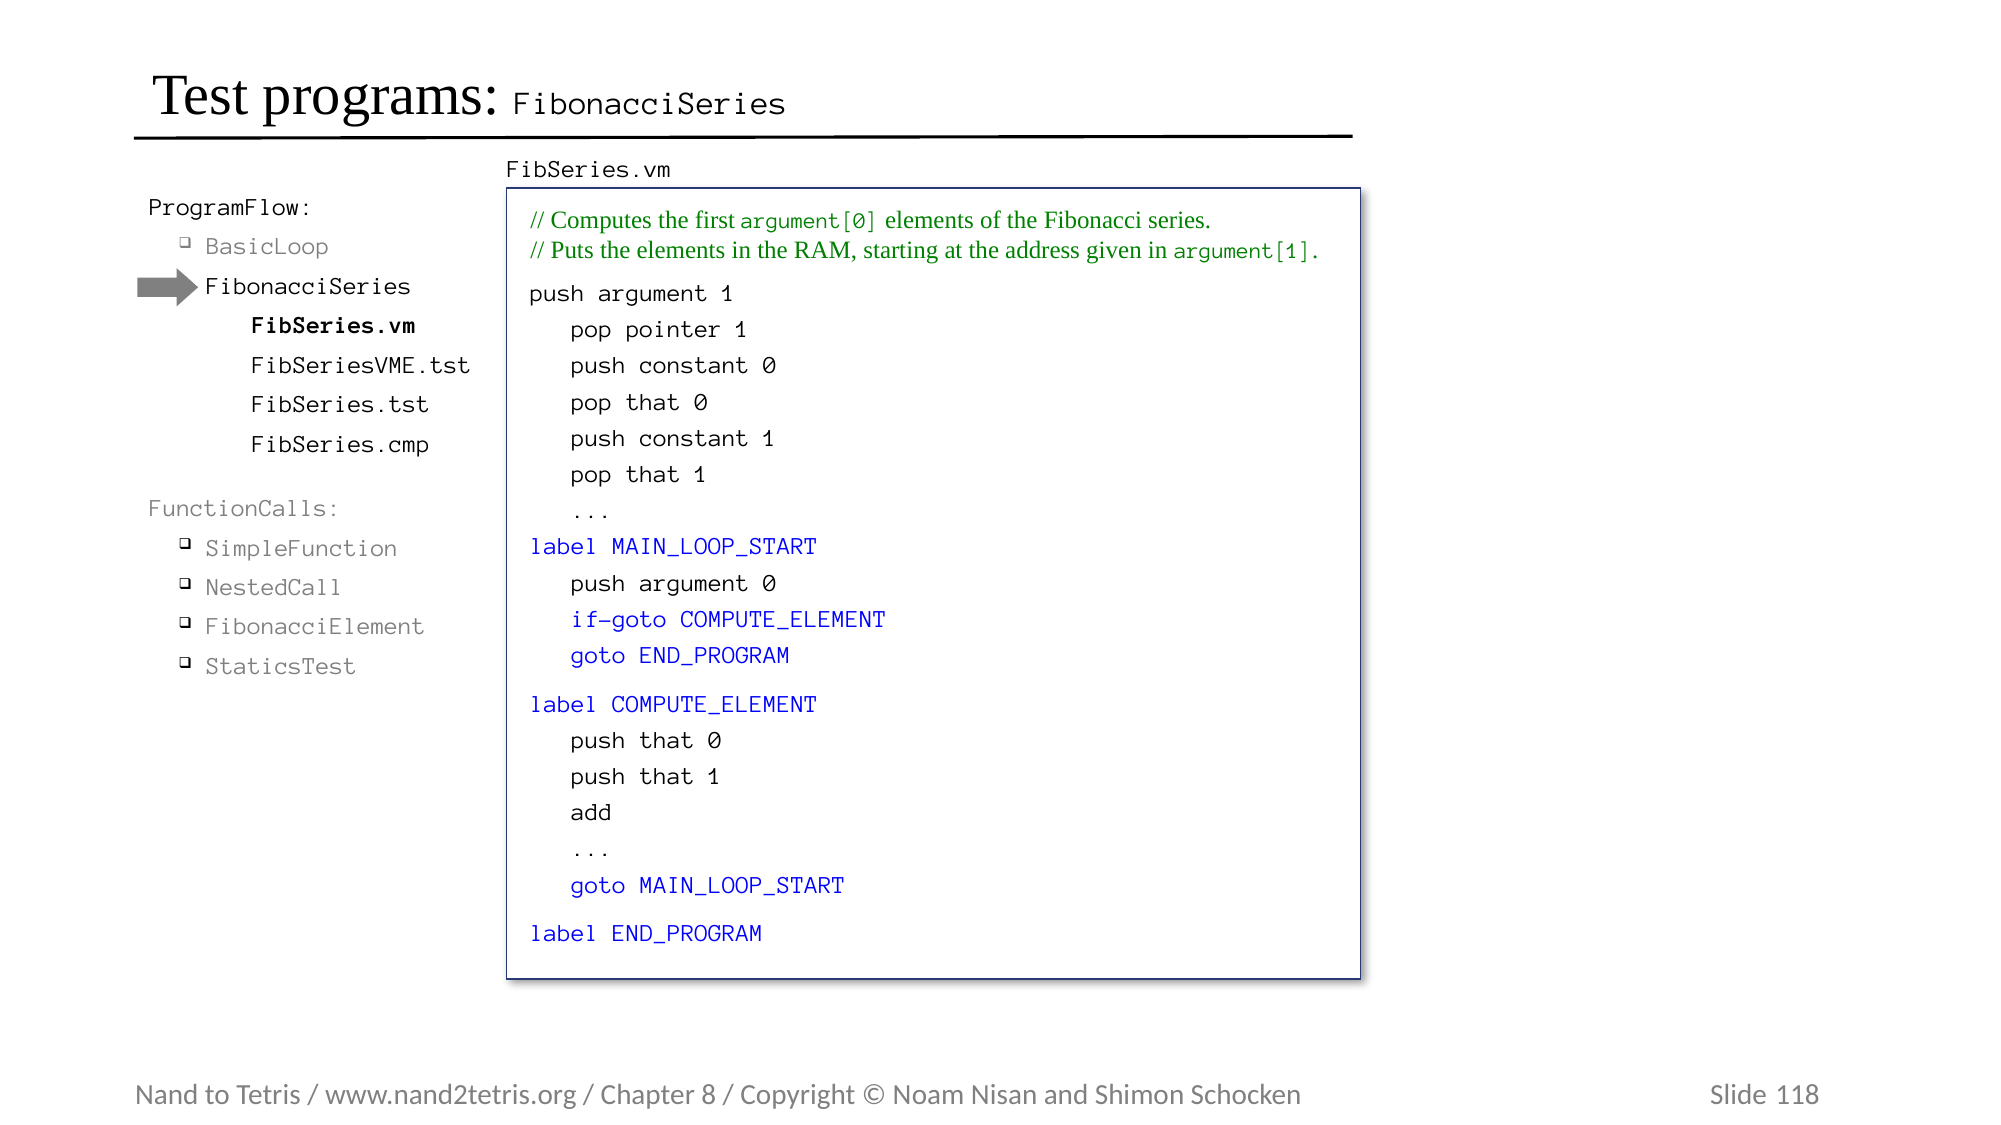

# Test programs: FibonacciSeries

FibSeries.vm
ProgramFlow:
BasicLoop
FibonacciSeries
FibSeries.vm
FibSeriesVME.tst
FibSeries.tst
FibSeries.cmp
FunctionCalls:
SimpleFunction
NestedCall
FibonacciElement
StaticsTest

// Computes the first argument[0] elements of the Fibonacci series.
// Puts the elements in the RAM, starting at the address given in argument[1].
push argument 1
   pop pointer 1
   push constant 0
   pop that 0
   push constant 1
   pop that 1
   ...
label MAIN_LOOP_START
   push argument 0
   if-goto COMPUTE_ELEMENT
   goto END_PROGRAM
label COMPUTE_ELEMENT
   push that 0
   push that 1
   add
   ...
   goto MAIN_LOOP_START
label END_PROGRAM